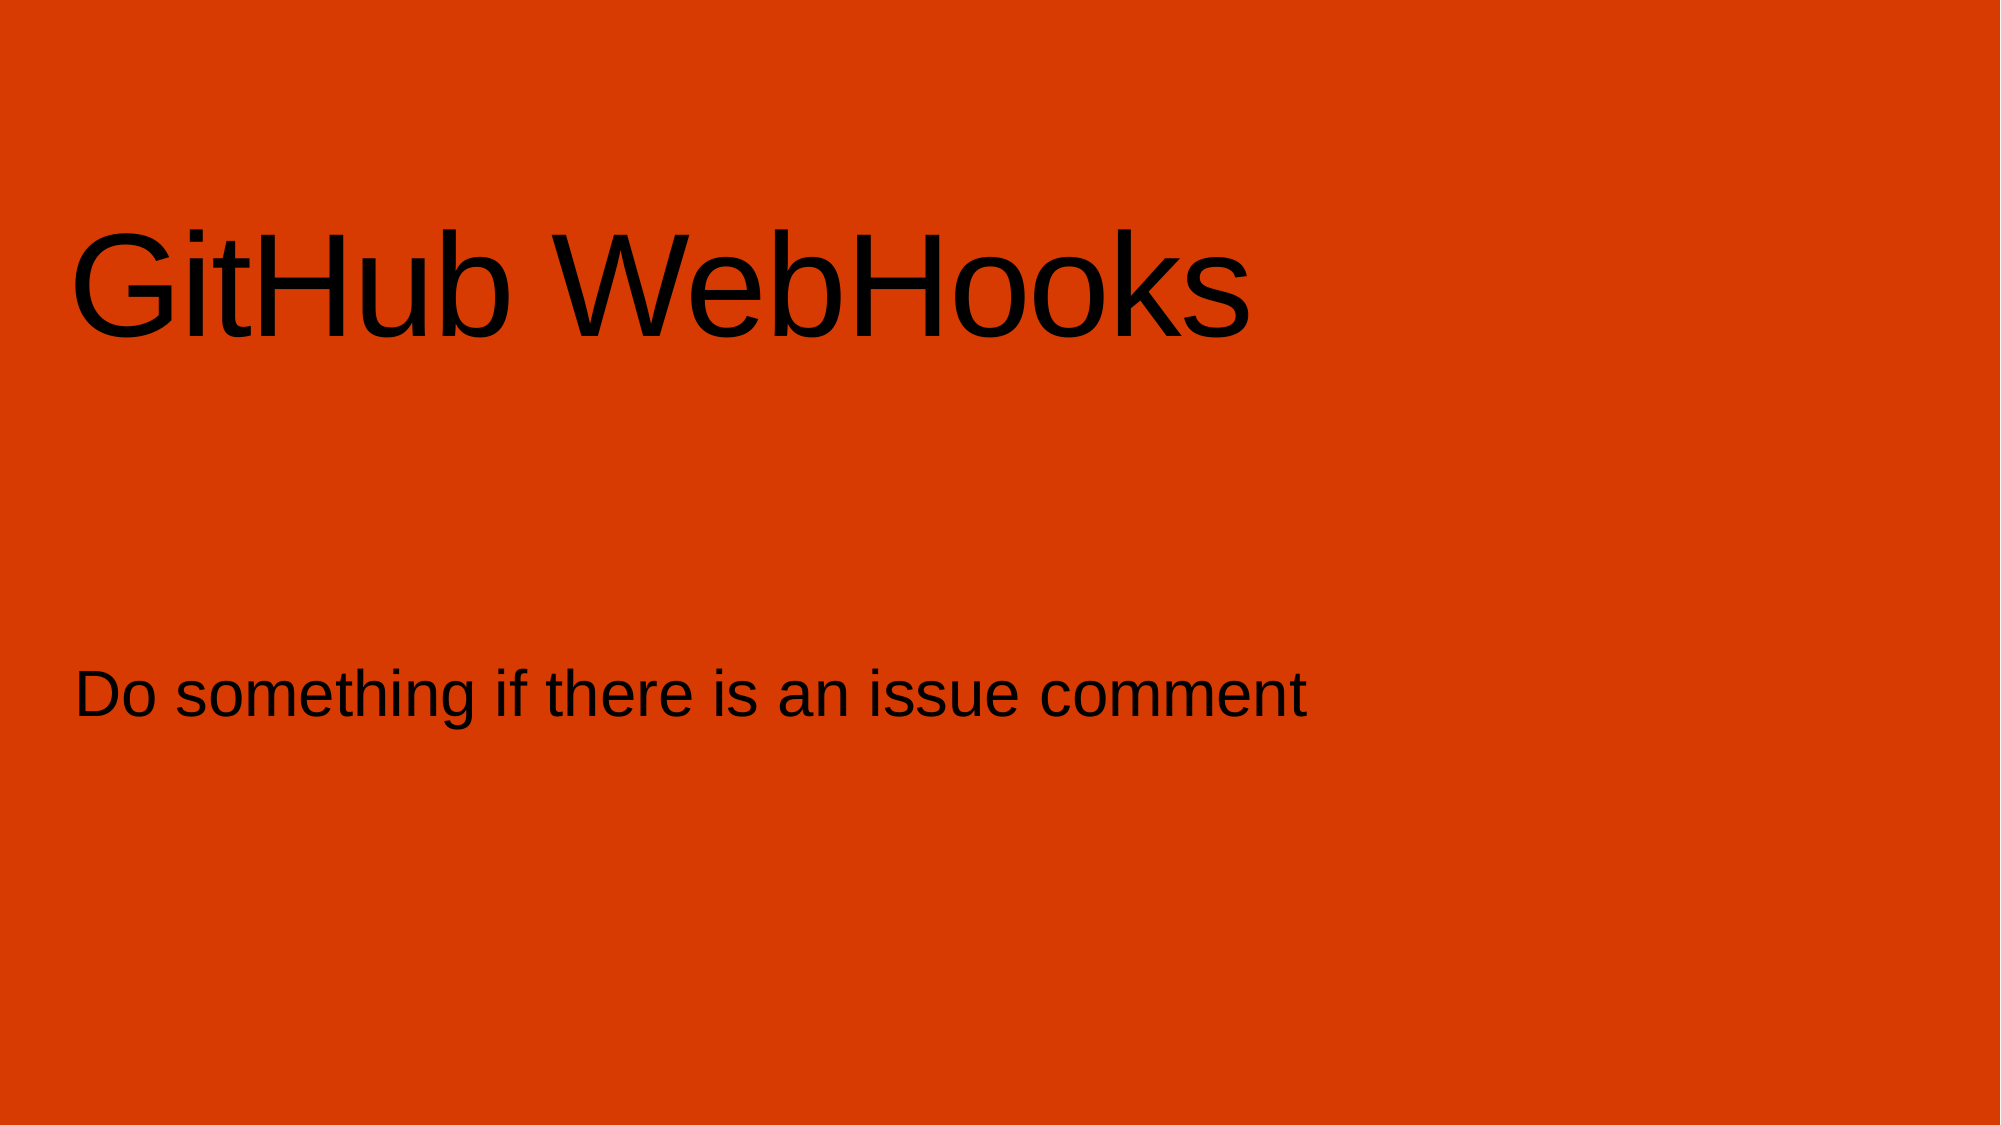

# GitHub WebHooks
Do something if there is an issue comment